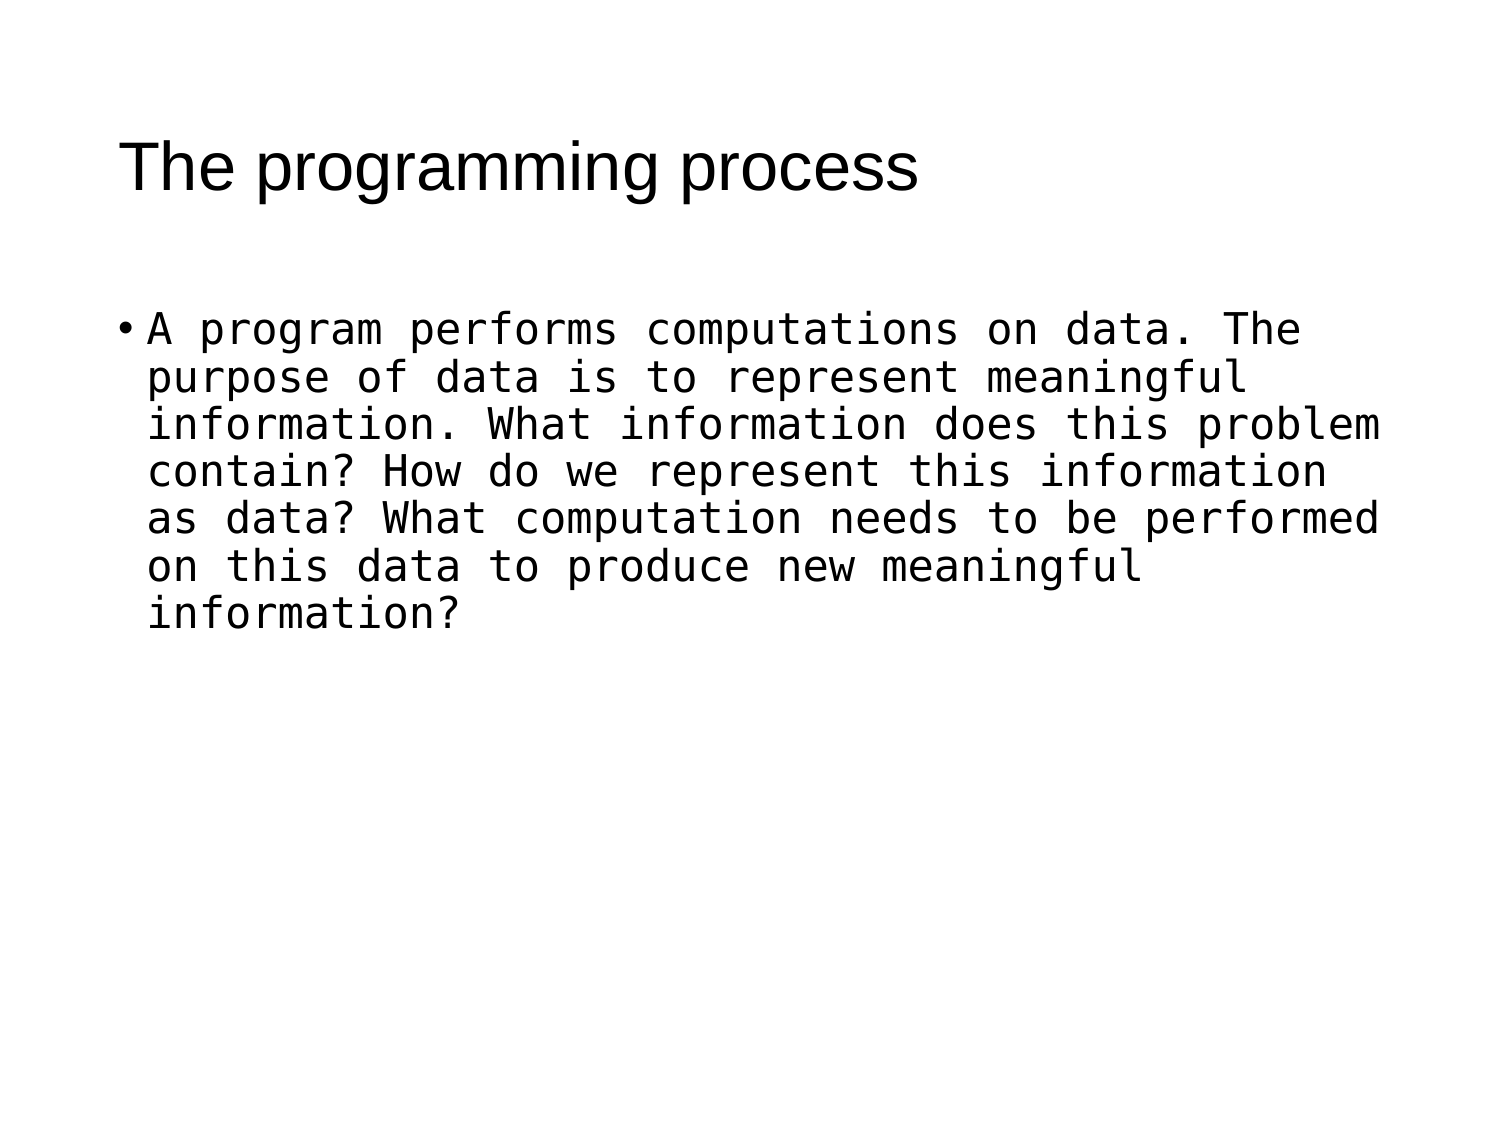

# The programming process
A program performs computations on data. The purpose of data is to represent meaningful information. What information does this problem contain? How do we represent this information as data? What computation needs to be performed on this data to produce new meaningful information?